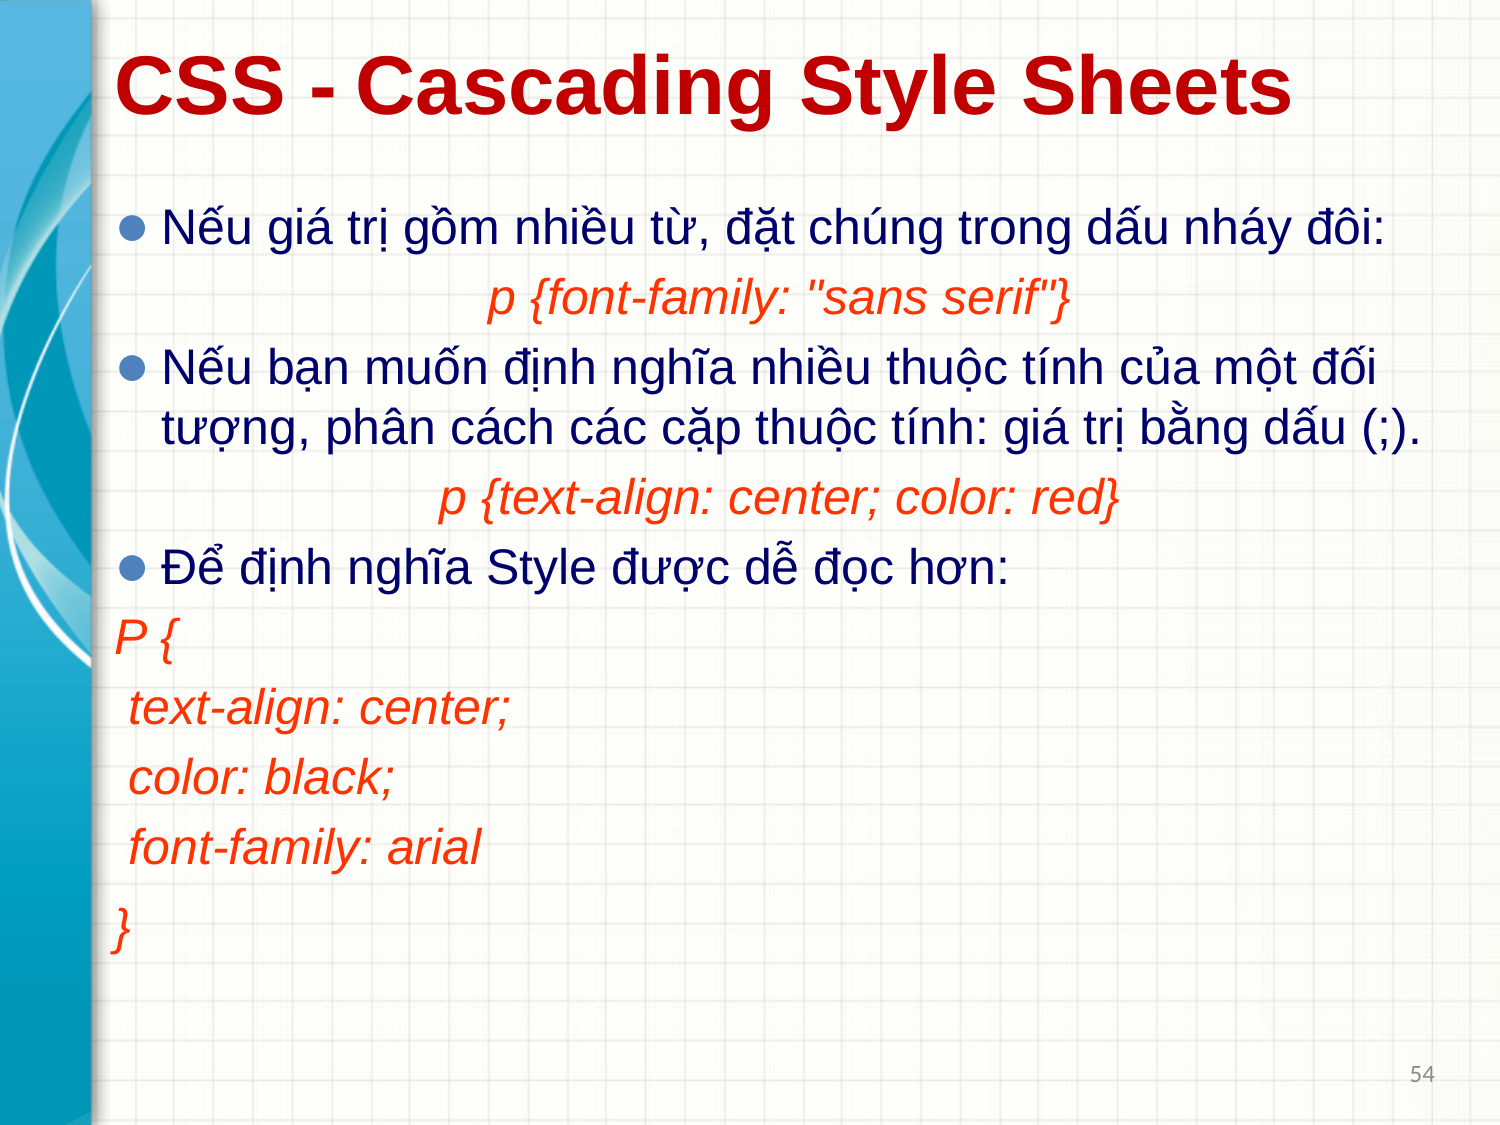

# CSS - Cascading Style Sheets
Nếu giá trị gồm nhiều từ, đặt chúng trong dấu nháy đôi:
p {font-family: "sans serif"}
Nếu bạn muốn định nghĩa nhiều thuộc tính của một đối tượng, phân cách các cặp thuộc tính: giá trị bằng dấu (;).
p {text-align: center; color: red}
Để định nghĩa Style được dễ đọc hơn:
P {
 text-align: center;
 color: black;
 font-family: arial
}
54